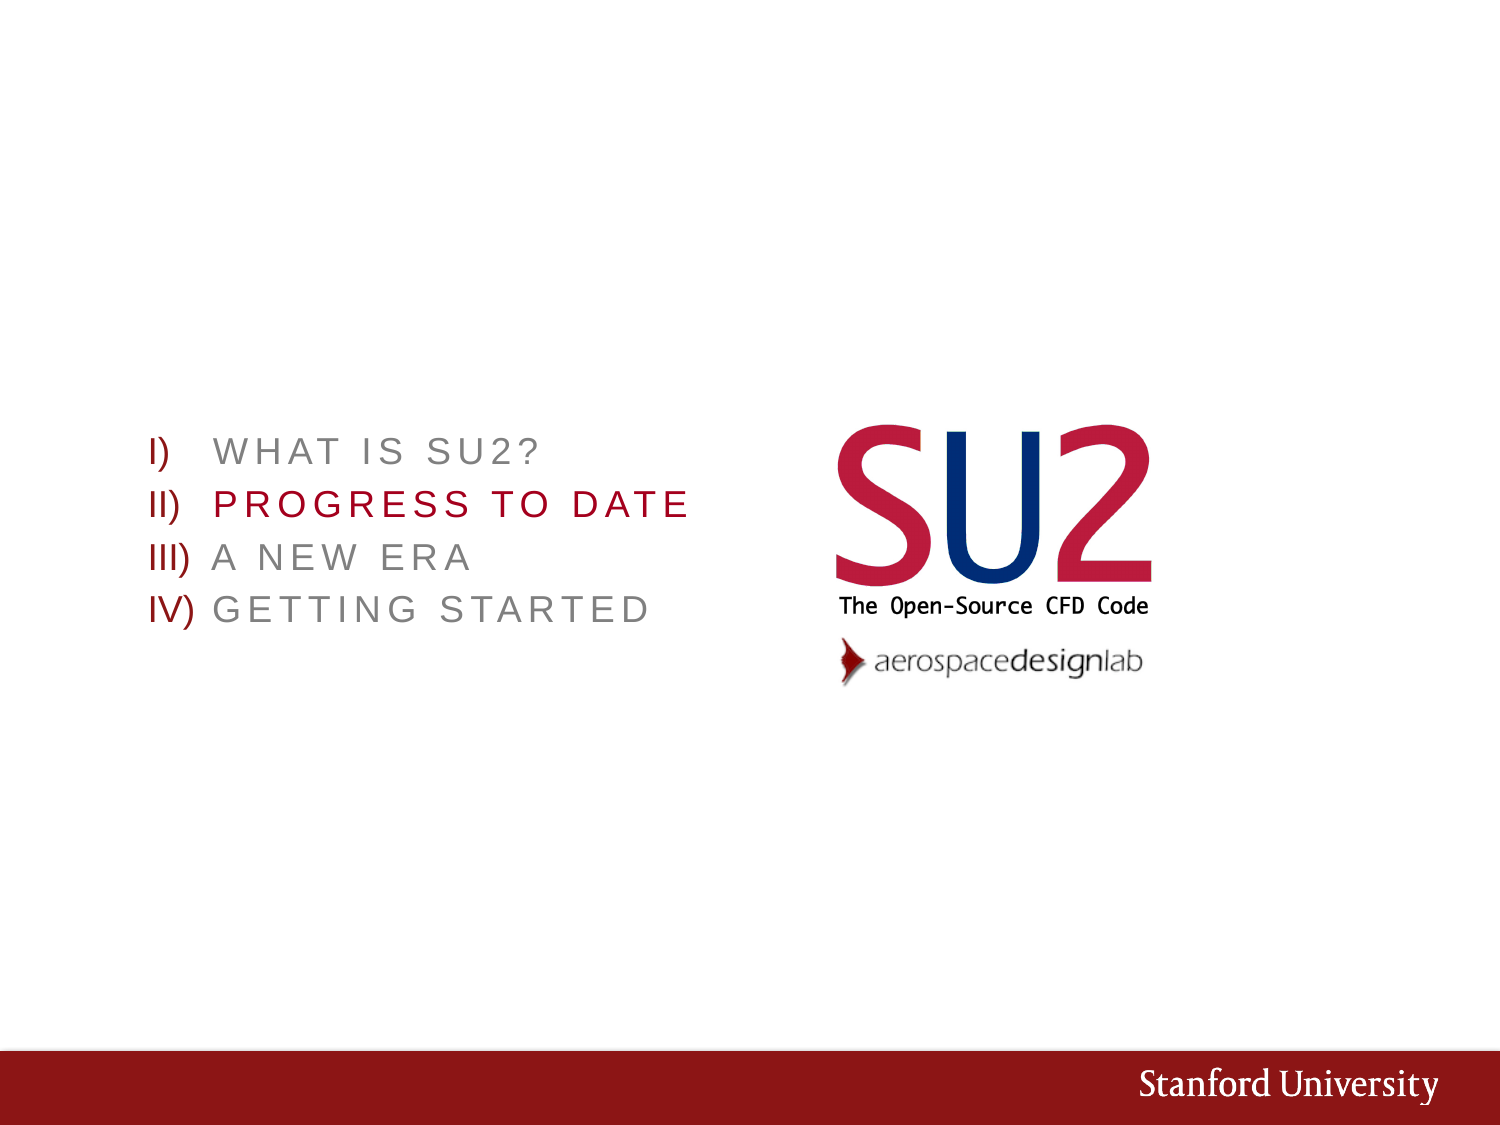

What is SU2?
Progress to DAte
 A new era
 getting started